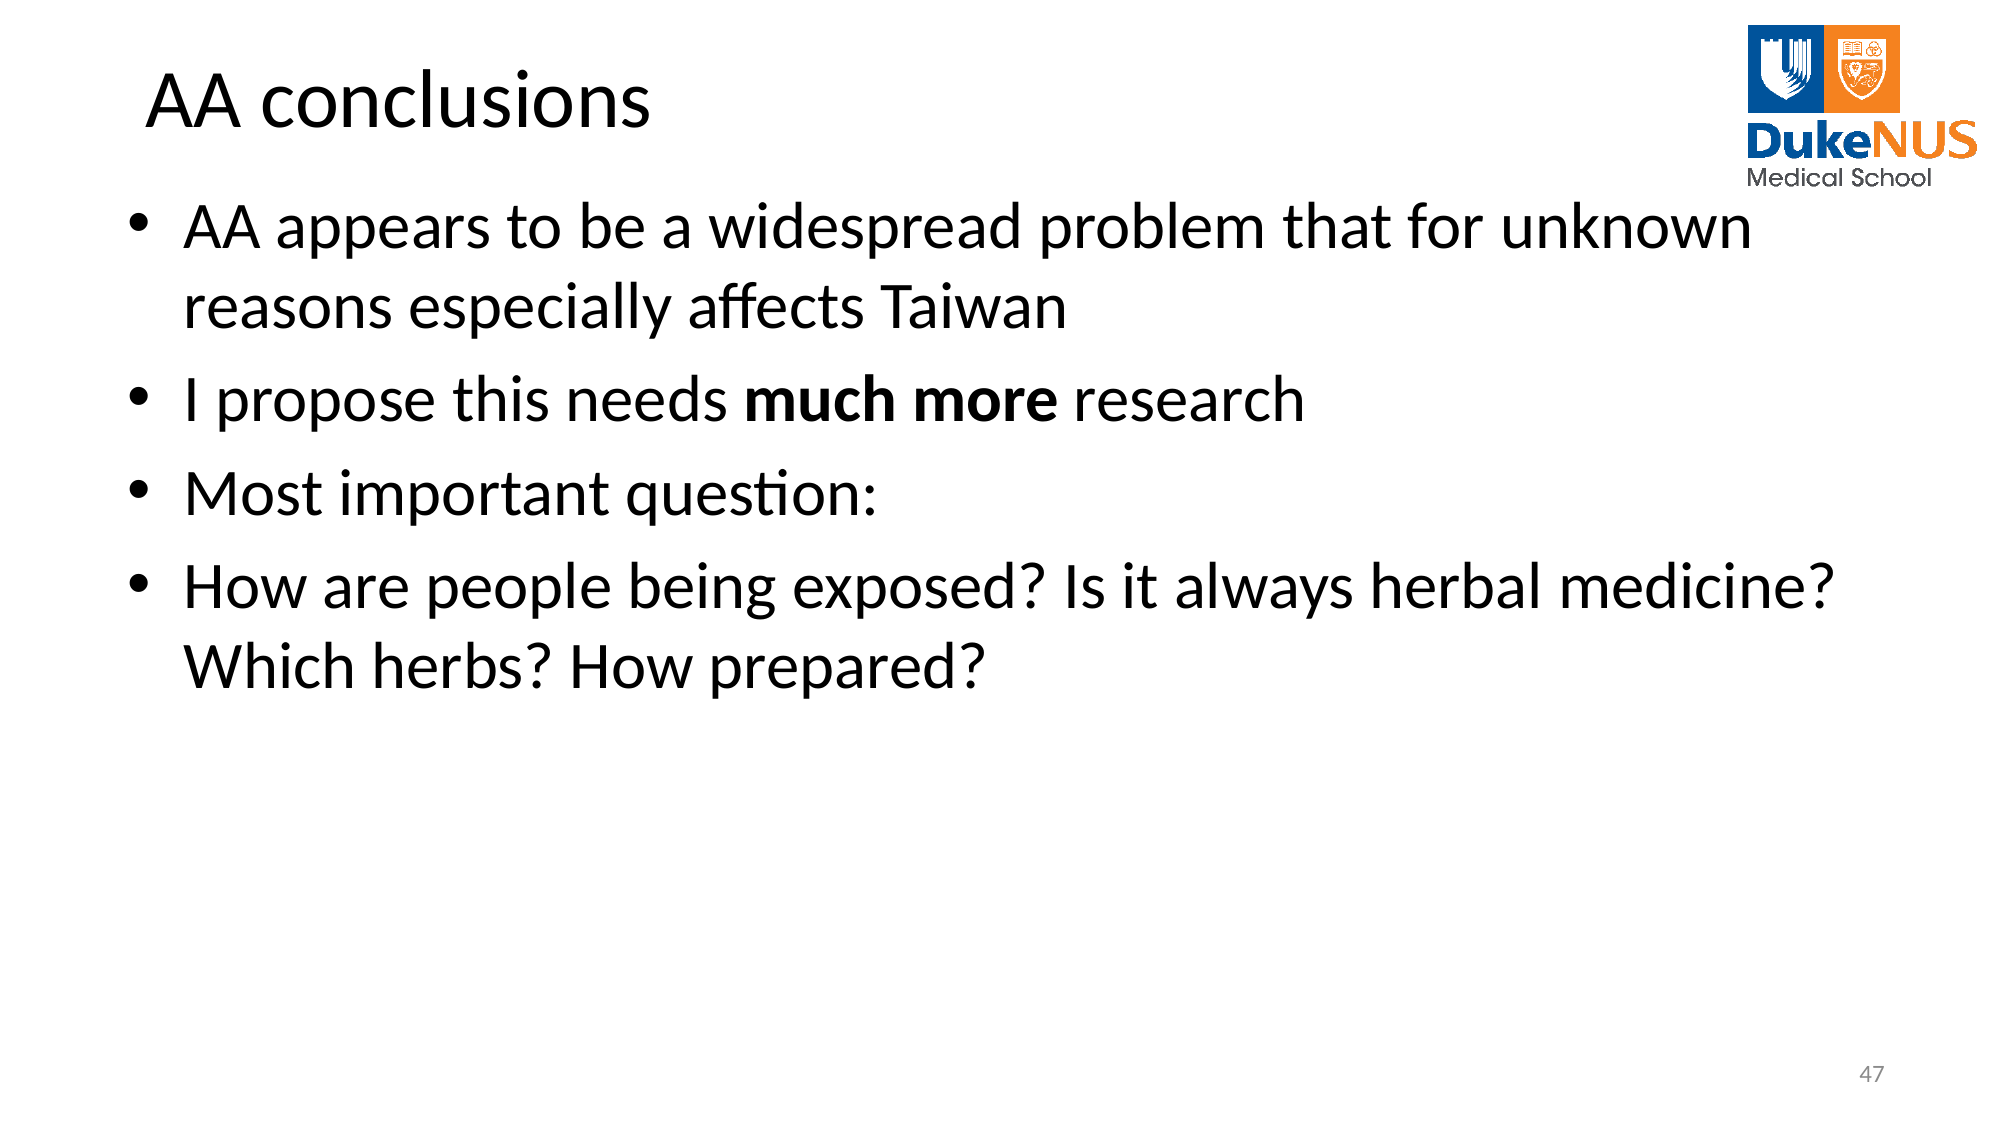

# AA conclusions
AA appears to be a widespread problem that for unknown reasons especially affects Taiwan
I propose this needs much more research
Most important question:
How are people being exposed? Is it always herbal medicine? Which herbs? How prepared?
47